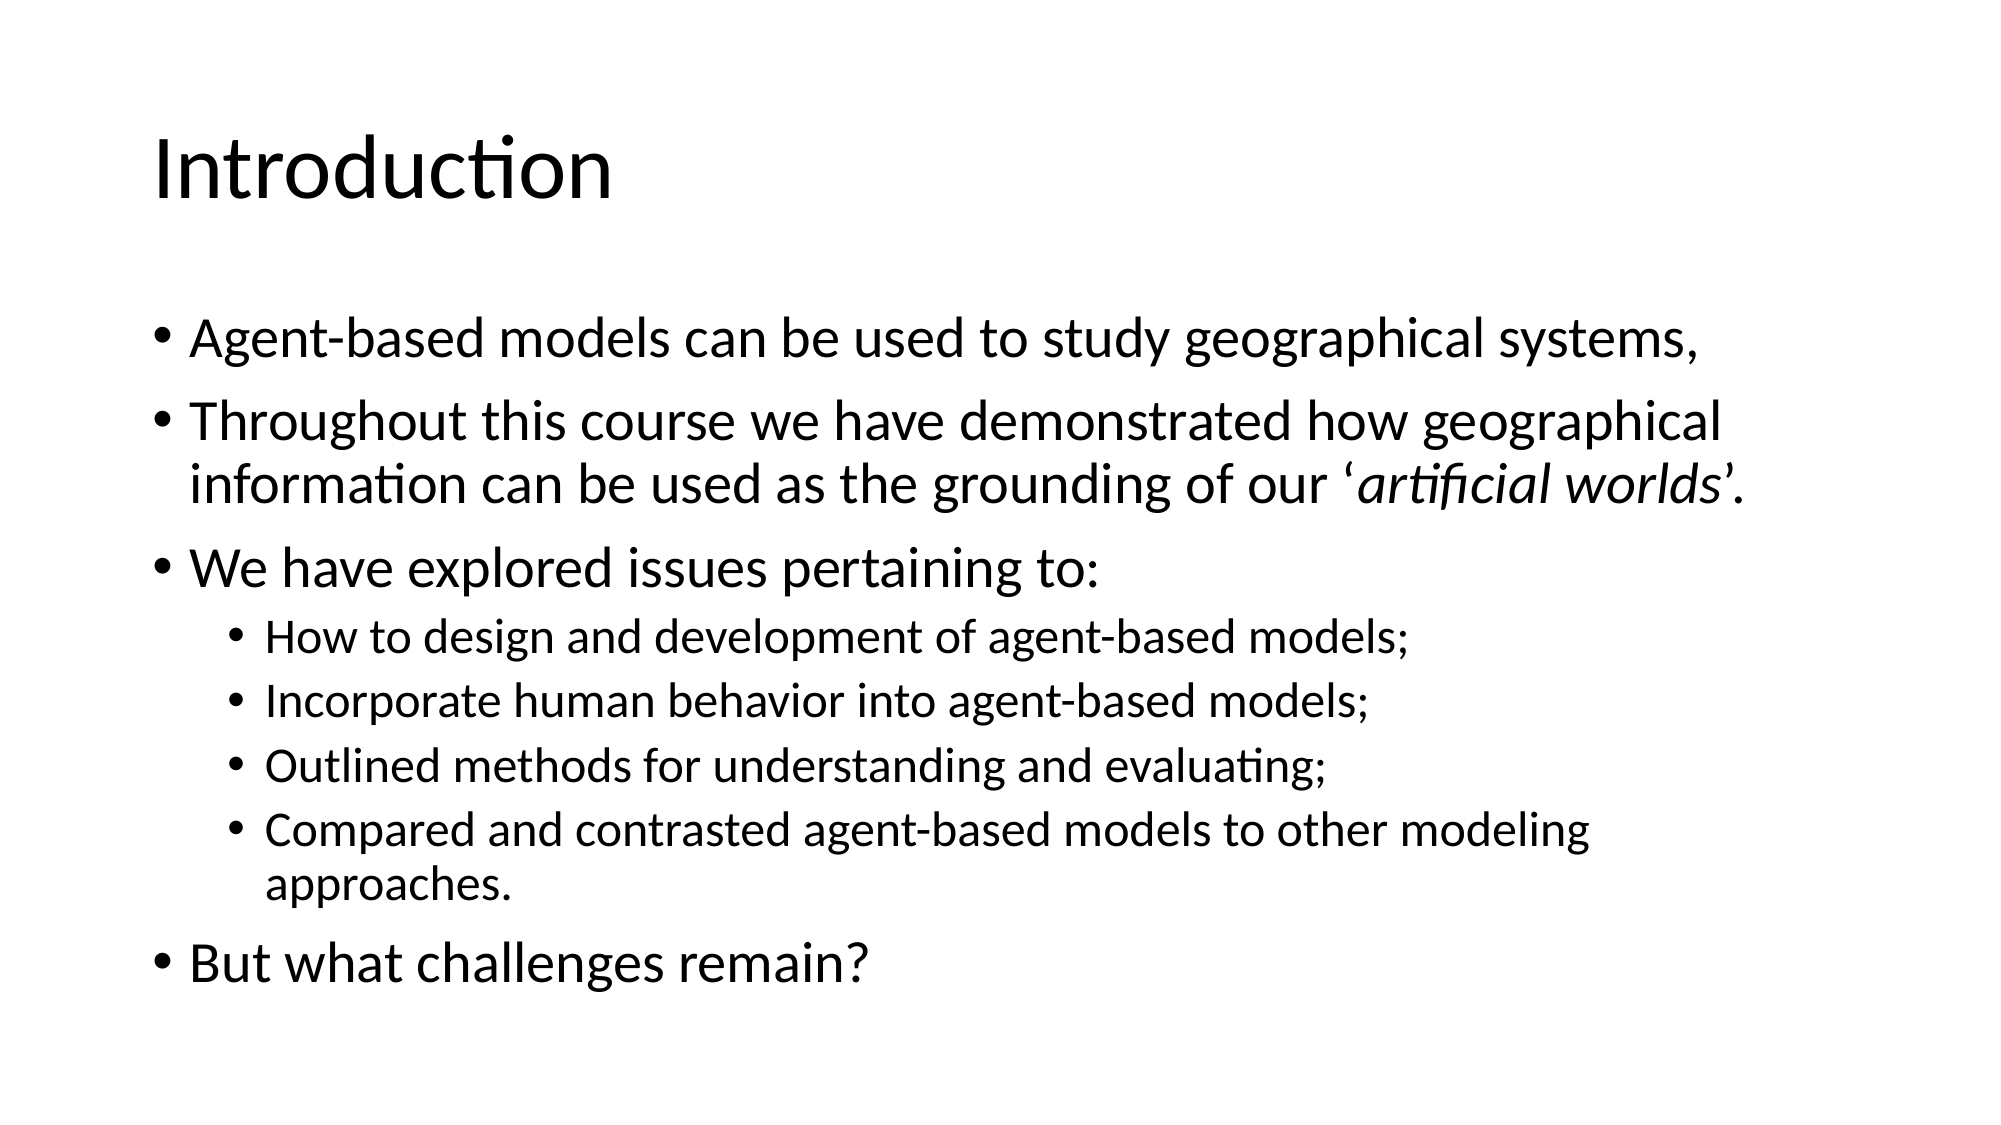

# Introduction
Agent-based models can be used to study geographical systems,
Throughout this course we have demonstrated how geographical information can be used as the grounding of our ‘artificial worlds’.
We have explored issues pertaining to:
How to design and development of agent-based models;
Incorporate human behavior into agent-based models;
Outlined methods for understanding and evaluating;
Compared and contrasted agent-based models to other modeling approaches.
But what challenges remain?